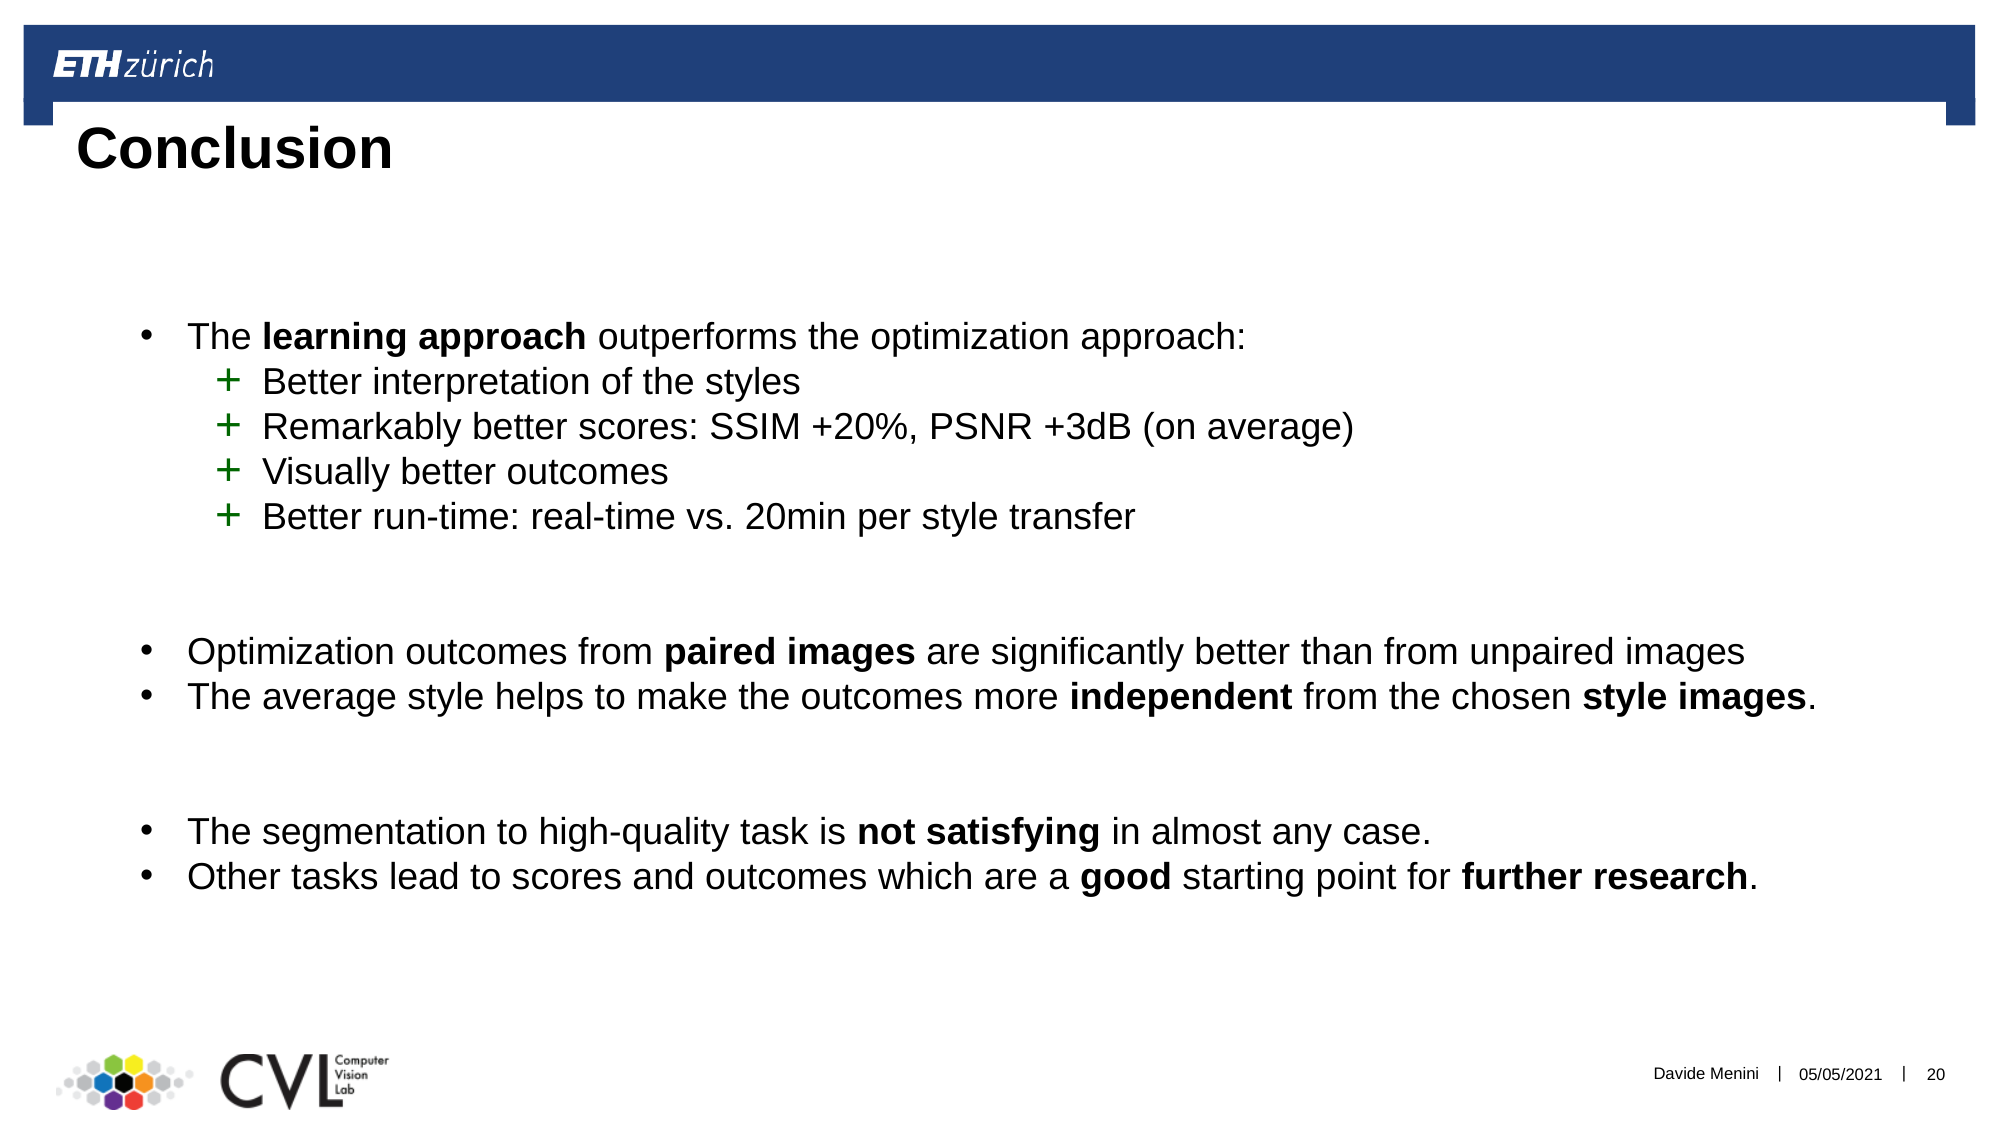

# Conclusion
The learning approach outperforms the optimization approach:
Better interpretation of the styles
Remarkably better scores: SSIM +20%, PSNR +3dB (on average)
Visually better outcomes
Better run-time: real-time vs. 20min per style transfer

Optimization outcomes from paired images are significantly better than from unpaired images
The average style helps to make the outcomes more independent from the chosen style images.

The segmentation to high-quality task is not satisfying in almost any case.
Other tasks lead to scores and outcomes which are a good starting point for further research.
Davide Menini
05/05/2021
20